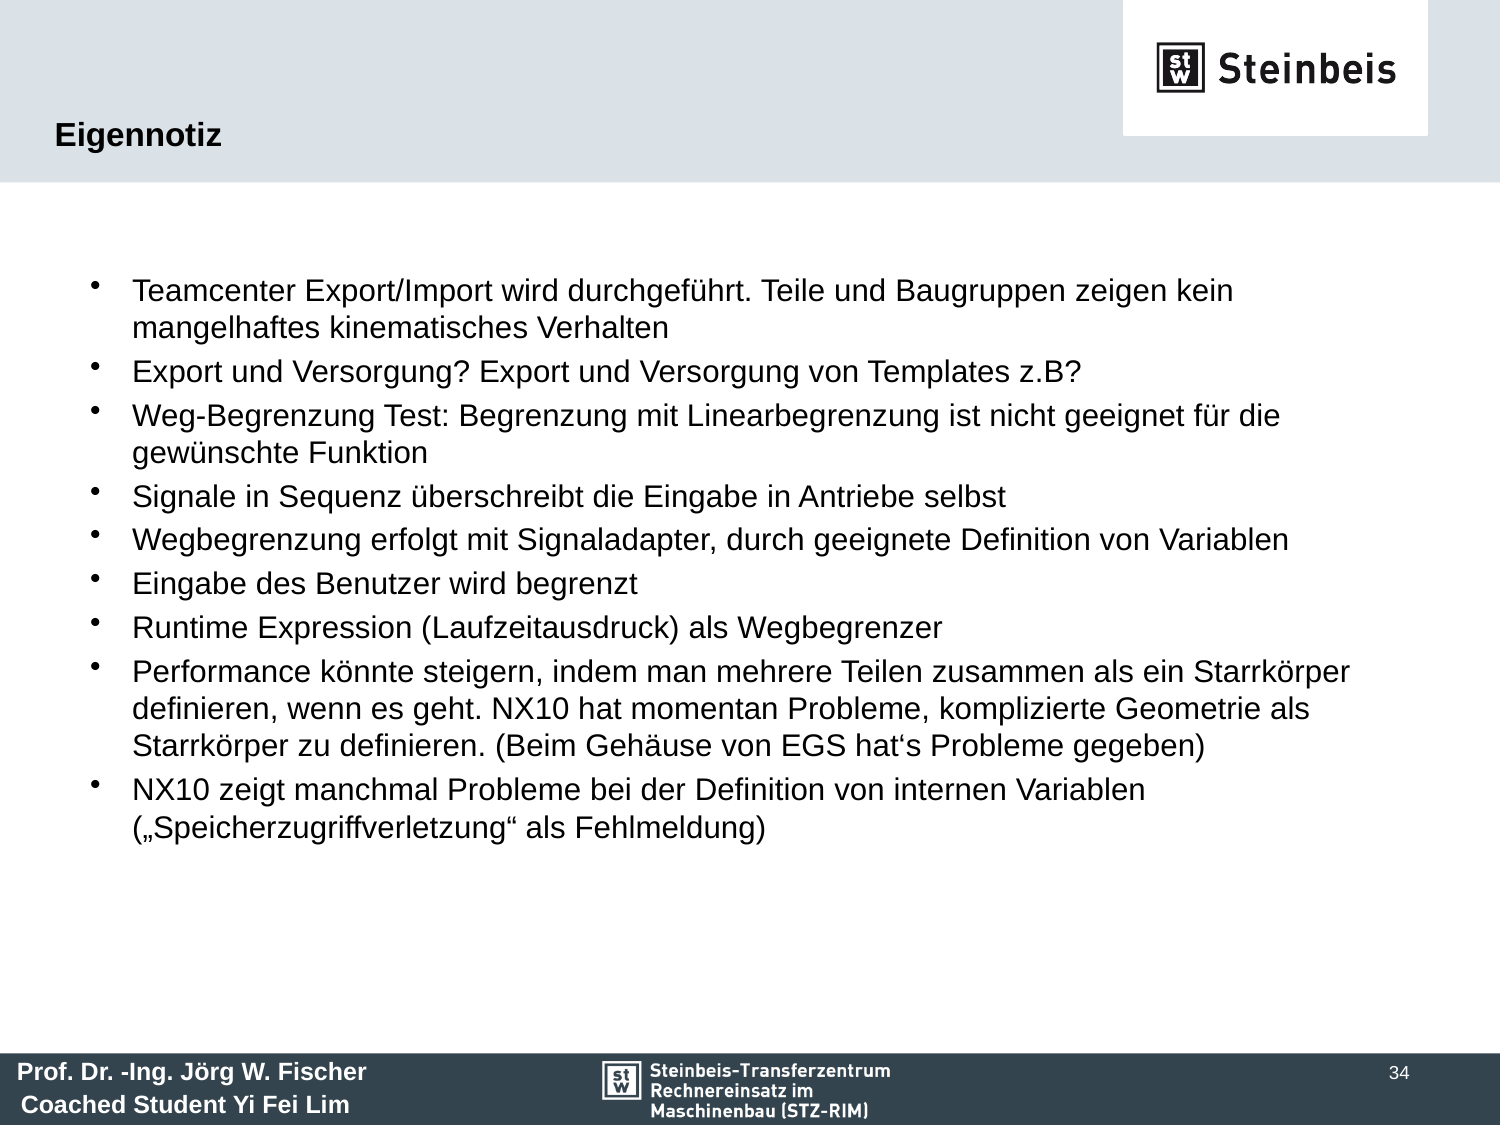

# Eigennotiz
Teamcenter Export/Import wird durchgeführt. Teile und Baugruppen zeigen kein mangelhaftes kinematisches Verhalten
Export und Versorgung? Export und Versorgung von Templates z.B?
Weg-Begrenzung Test: Begrenzung mit Linearbegrenzung ist nicht geeignet für die gewünschte Funktion
Signale in Sequenz überschreibt die Eingabe in Antriebe selbst
Wegbegrenzung erfolgt mit Signaladapter, durch geeignete Definition von Variablen
Eingabe des Benutzer wird begrenzt
Runtime Expression (Laufzeitausdruck) als Wegbegrenzer
Performance könnte steigern, indem man mehrere Teilen zusammen als ein Starrkörper definieren, wenn es geht. NX10 hat momentan Probleme, komplizierte Geometrie als Starrkörper zu definieren. (Beim Gehäuse von EGS hat‘s Probleme gegeben)
NX10 zeigt manchmal Probleme bei der Definition von internen Variablen („Speicherzugriffverletzung“ als Fehlmeldung)
34